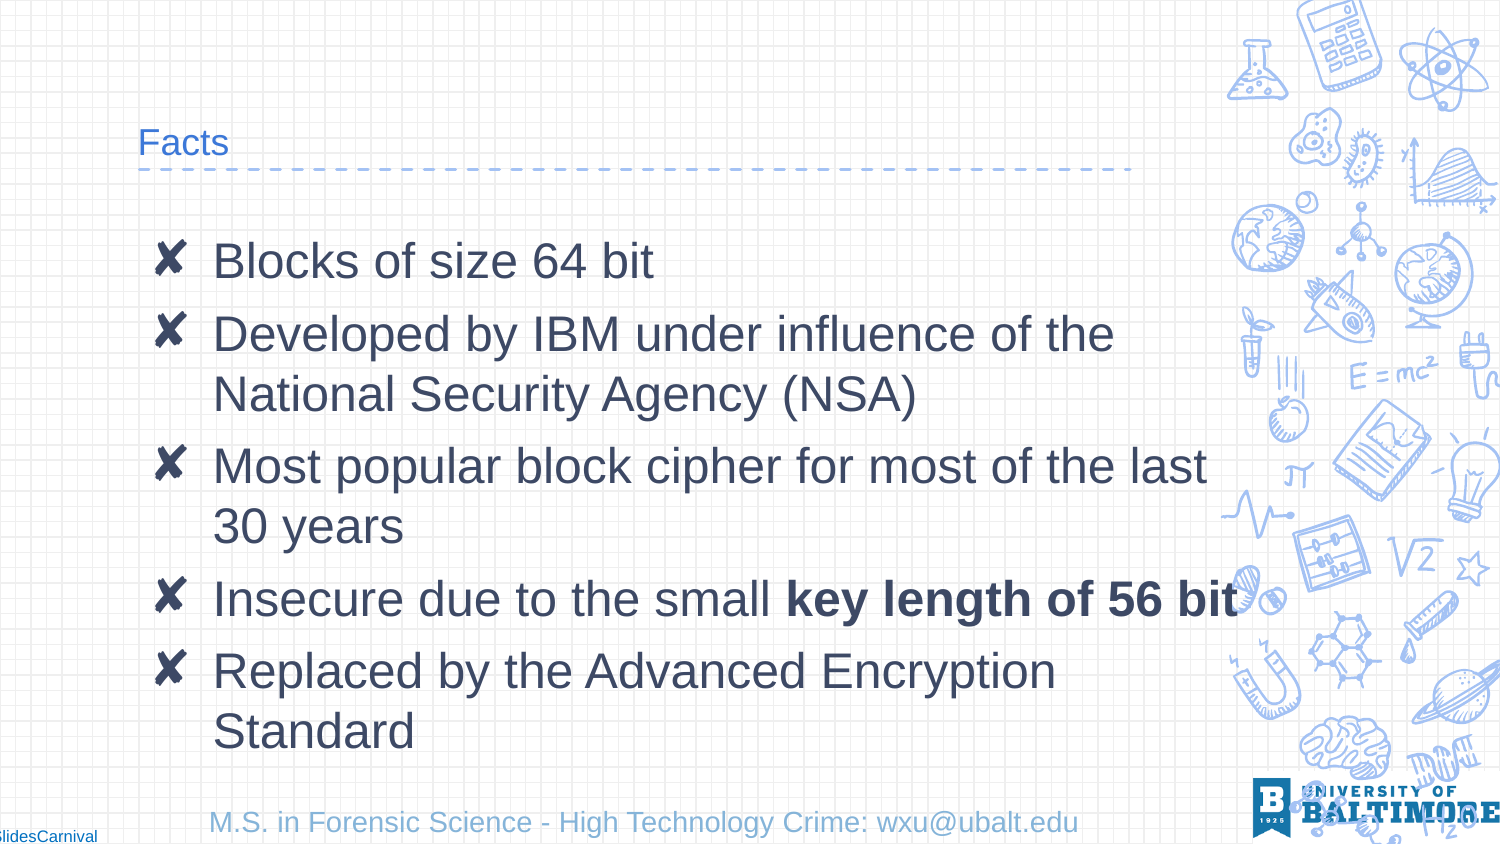

# Facts
Blocks of size 64 bit
Developed by IBM under influence of the National Security Agency (NSA)
Most popular block cipher for most of the last 30 years
Insecure due to the small key length of 56 bit
Replaced by the Advanced Encryption Standard